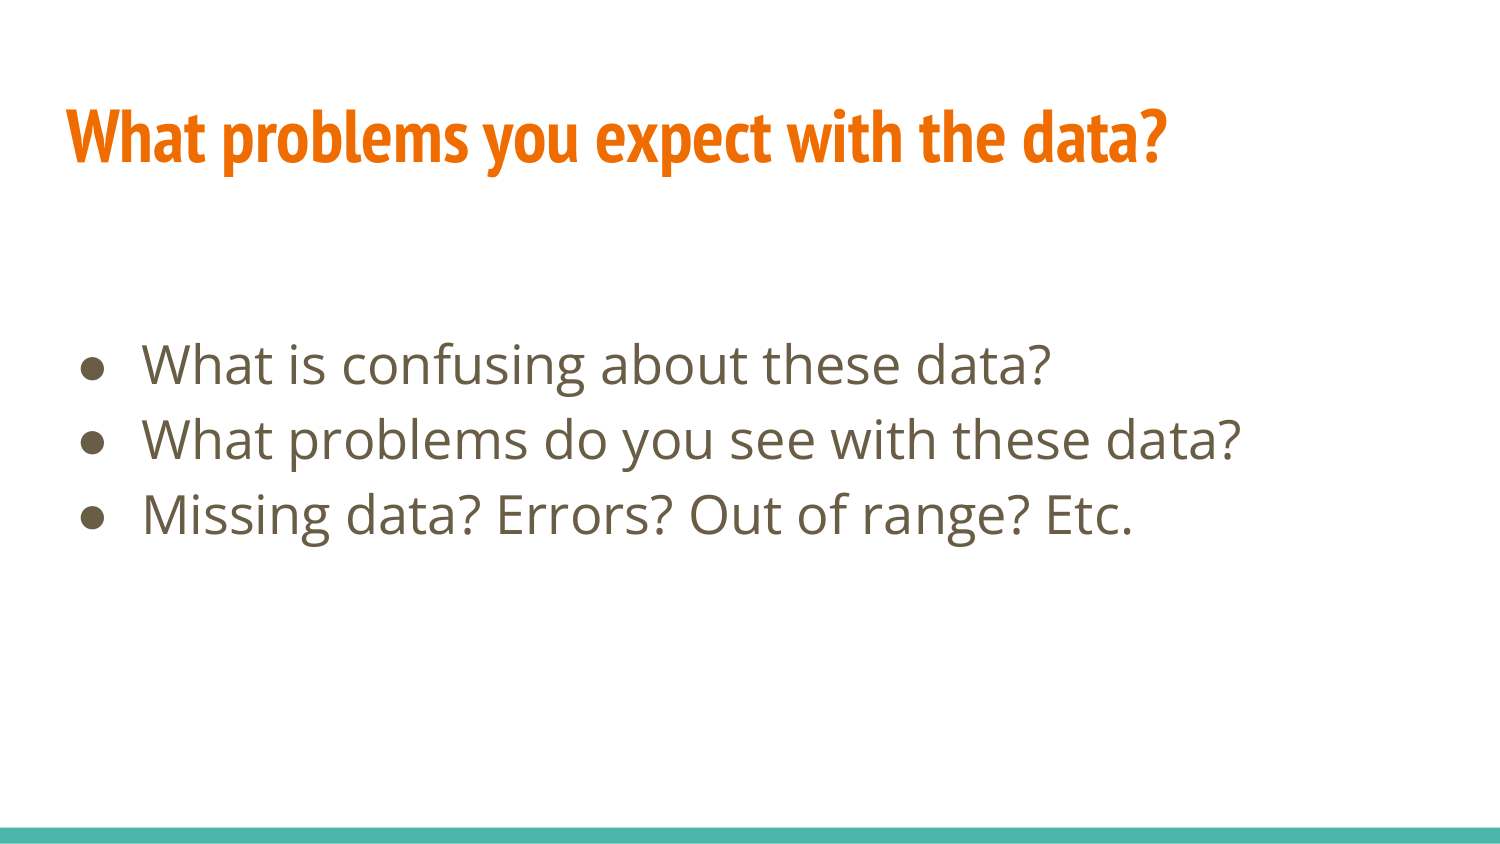

# What problems you expect with the data?

What is confusing about these data?
What problems do you see with these data?
Missing data? Errors? Out of range? Etc.